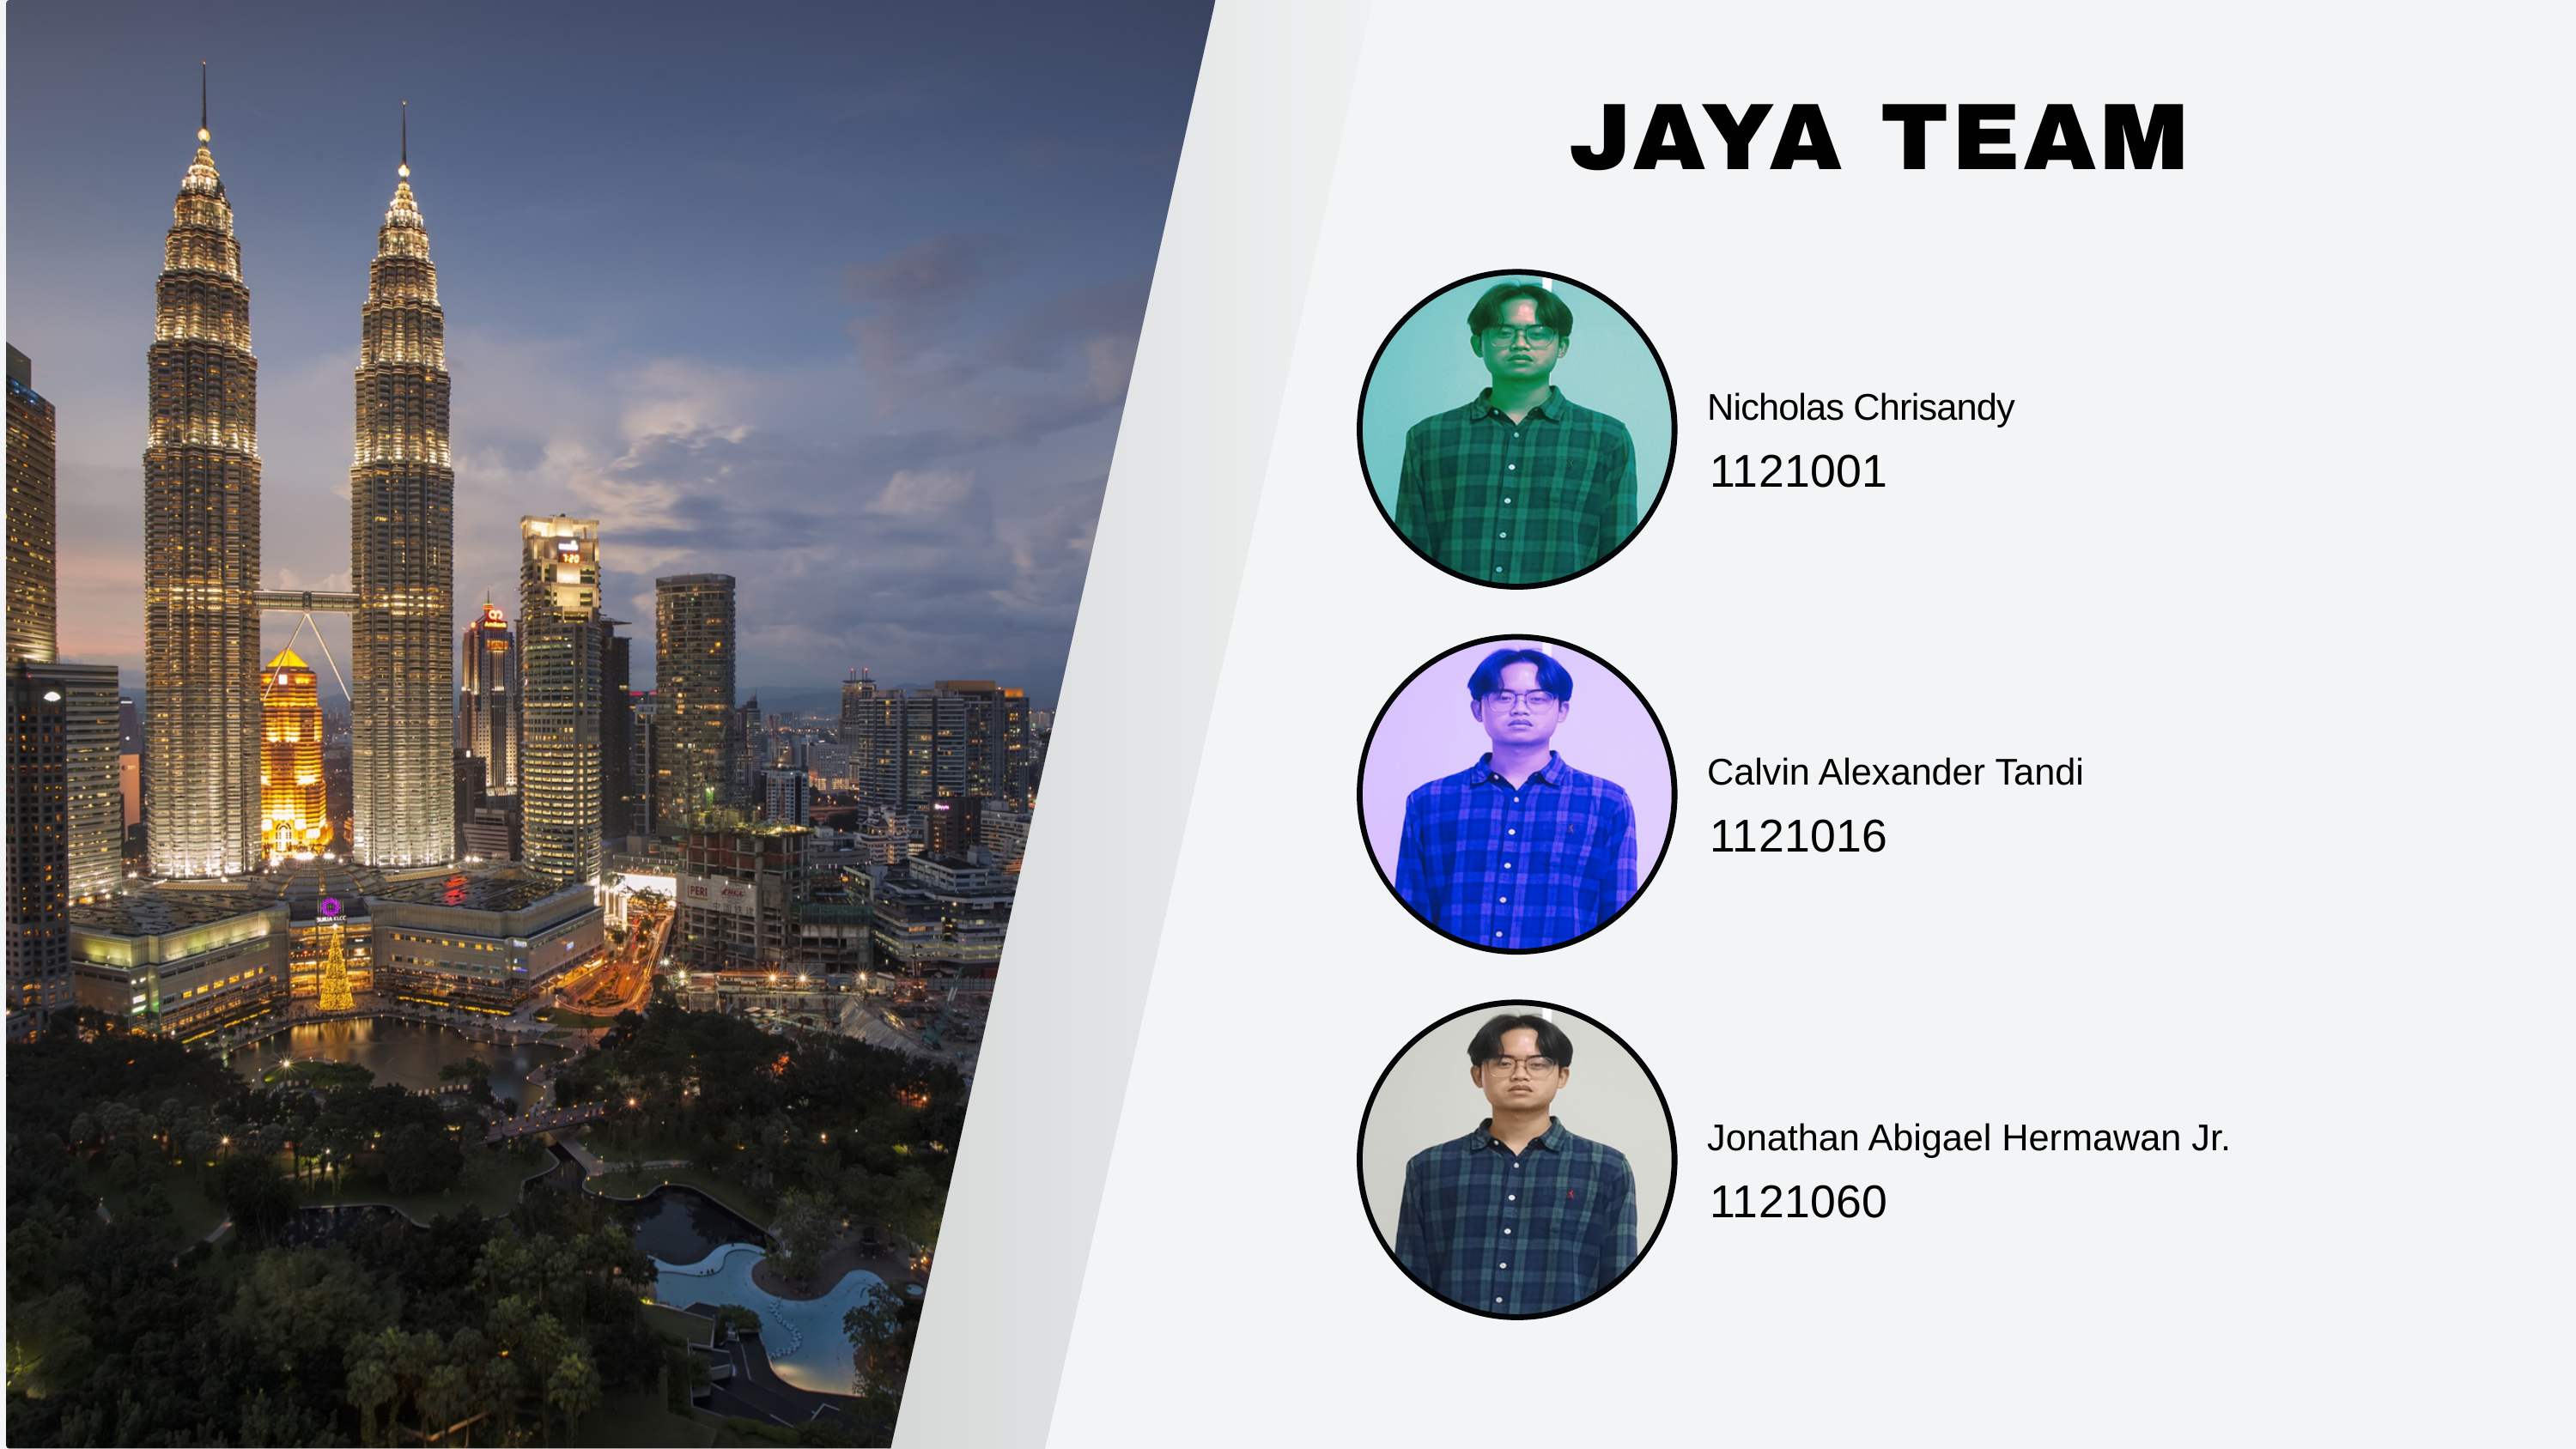

JAYA TEAM

Nicholas Chrisandy
1121001

Calvin Alexander Tandi
1121016

Jonathan Abigael Hermawan Jr.
1121060